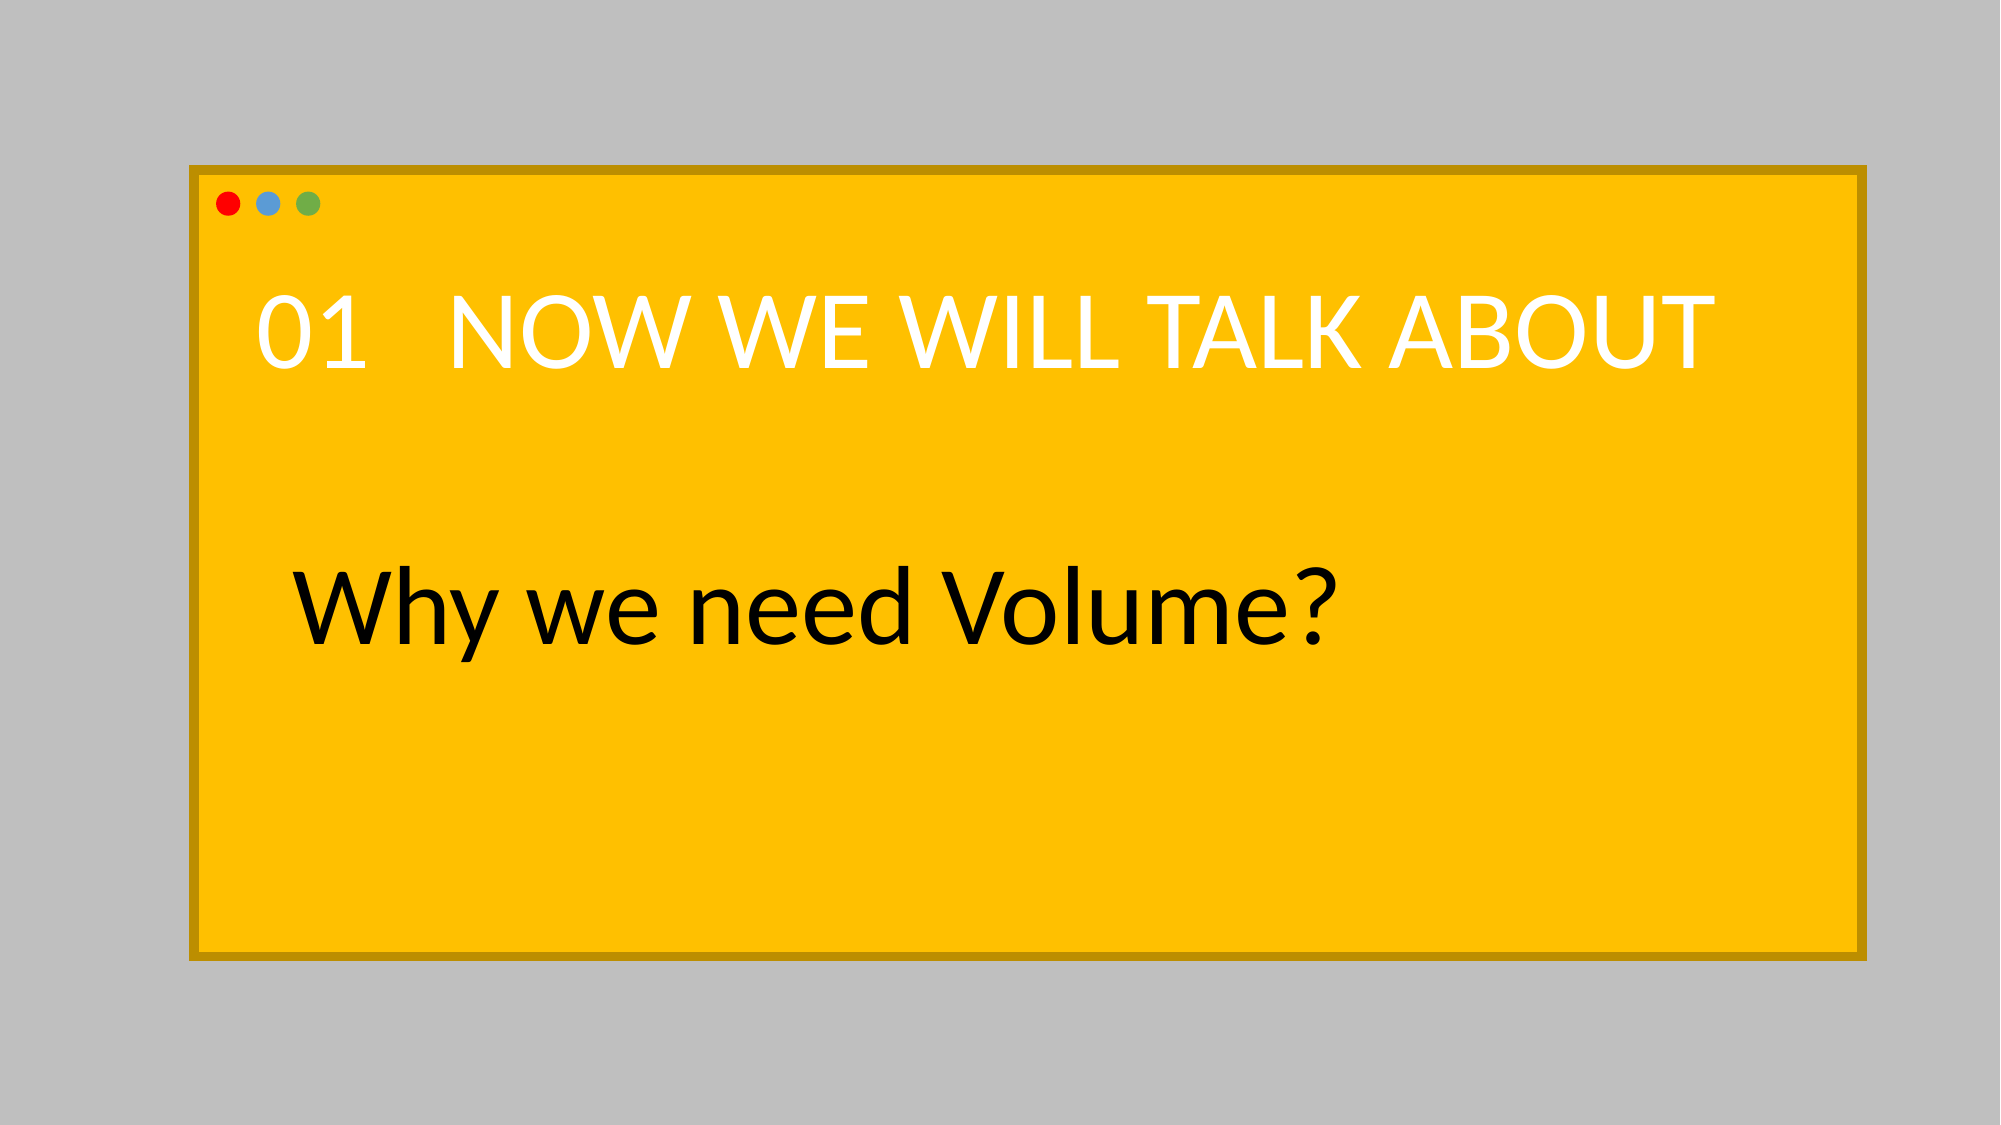

01   NOW WE WILL TALK ABOUT
Why we need Volume?